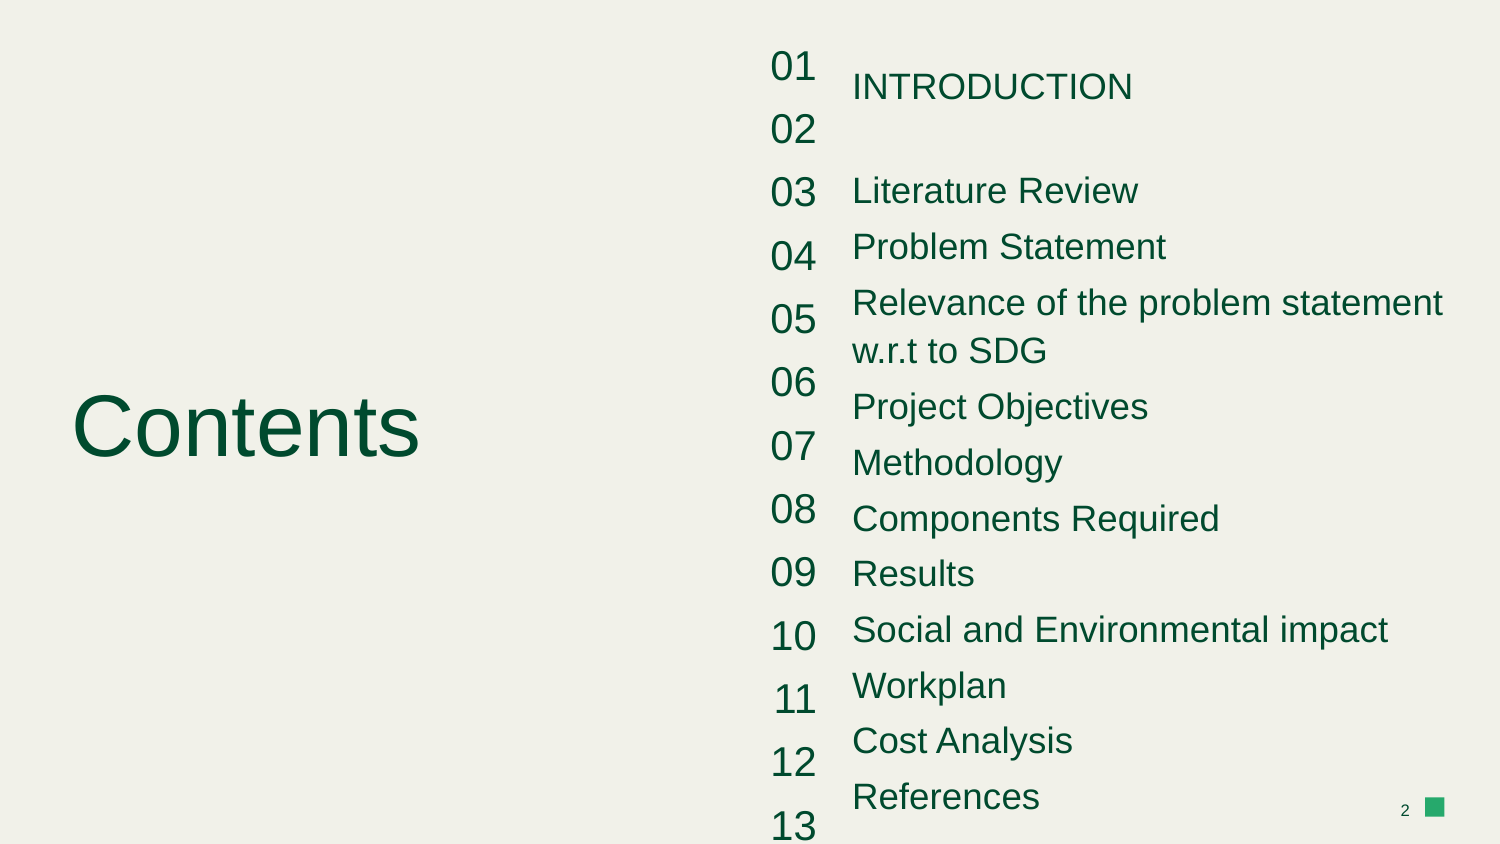

01
02
03
04
05
06
07
08
09
10
11
12
13
INTRODUCTION
Literature Review
Problem Statement
Relevance of the problem statement w.r.t to SDG
Project Objectives
Methodology
Components Required
Results
Social and Environmental impact
Workplan
Cost Analysis
References
# Contents
2